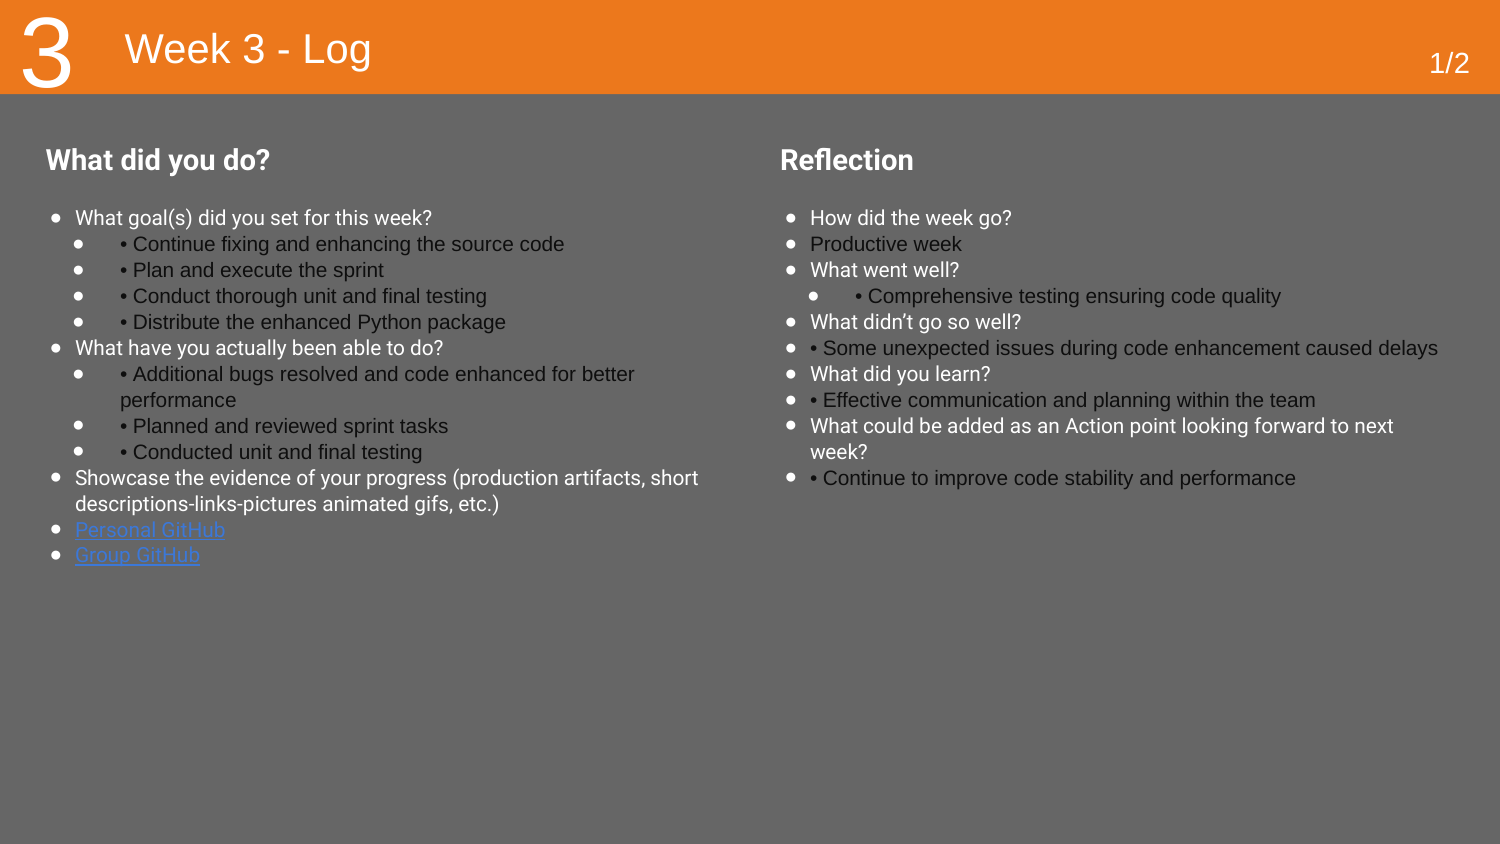

3
# Week 3 - Log
1/2

What did you do?
Reflection
What goal(s) did you set for this week?
• Continue fixing and enhancing the source code
• Plan and execute the sprint
• Conduct thorough unit and final testing
• Distribute the enhanced Python package
What have you actually been able to do?
• Additional bugs resolved and code enhanced for better performance
• Planned and reviewed sprint tasks
• Conducted unit and final testing
Showcase the evidence of your progress (production artifacts, short descriptions-links-pictures animated gifs, etc.)
Personal GitHub
Group GitHub

How did the week go?
Productive week
What went well?
• Comprehensive testing ensuring code quality
What didn’t go so well?
• Some unexpected issues during code enhancement caused delays
What did you learn?
• Effective communication and planning within the team
What could be added as an Action point looking forward to next week?
• Continue to improve code stability and performance